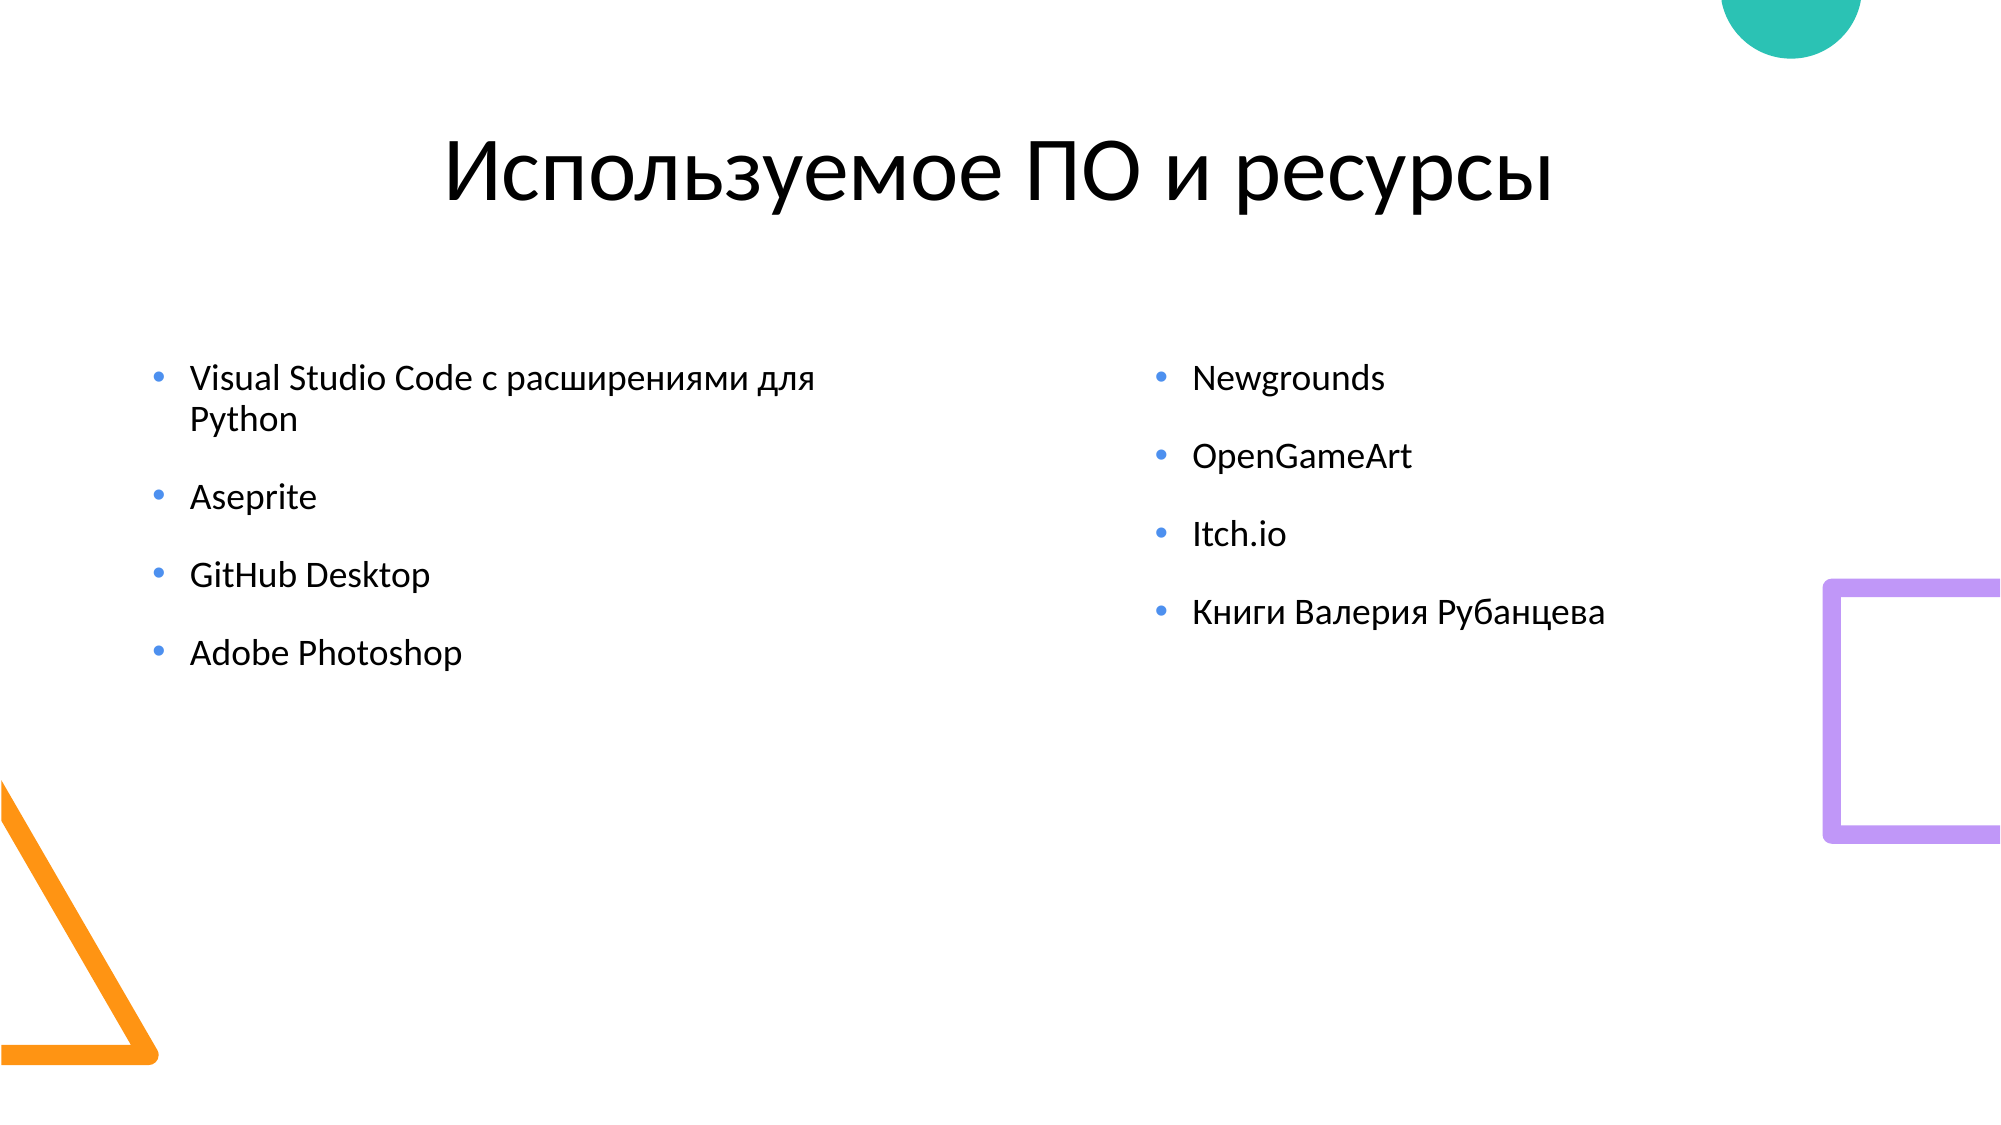

# Используемое ПО и ресурсы
Visual Studio Code с расширениями для Python
Aseprite
GitHub Desktop
Adobe Photoshop

Newgrounds
OpenGameArt
Itch.io
Книги Валерия Рубанцева